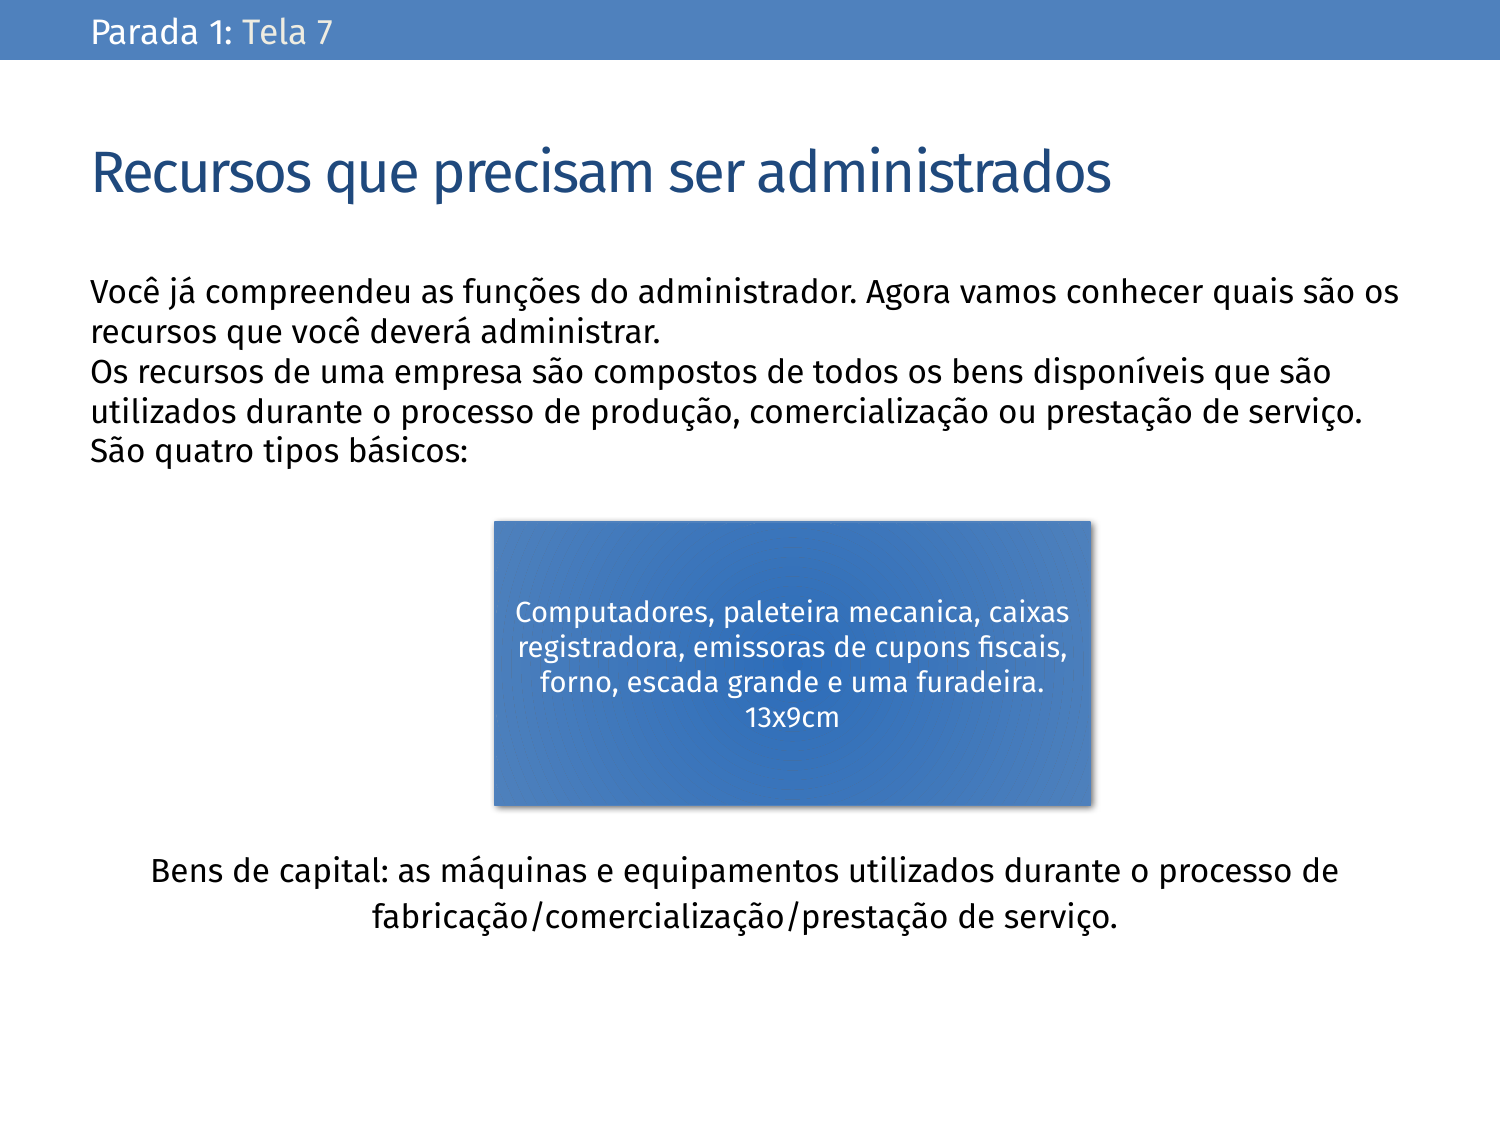

Parada 1: Tela 7
# Recursos que precisam ser administrados
Você já compreendeu as funções do administrador. Agora vamos conhecer quais são os recursos que você deverá administrar.
Os recursos de uma empresa são compostos de todos os bens disponíveis que são utilizados durante o processo de produção, comercialização ou prestação de serviço. São quatro tipos básicos:

Bens de capital: as máquinas e equipamentos utilizados durante o processo de
fabricação/comercialização/prestação de serviço.

Computadores, paleteira mecanica, caixas registradora, emissoras de cupons fiscais, forno, escada grande e uma furadeira.
13x9cm